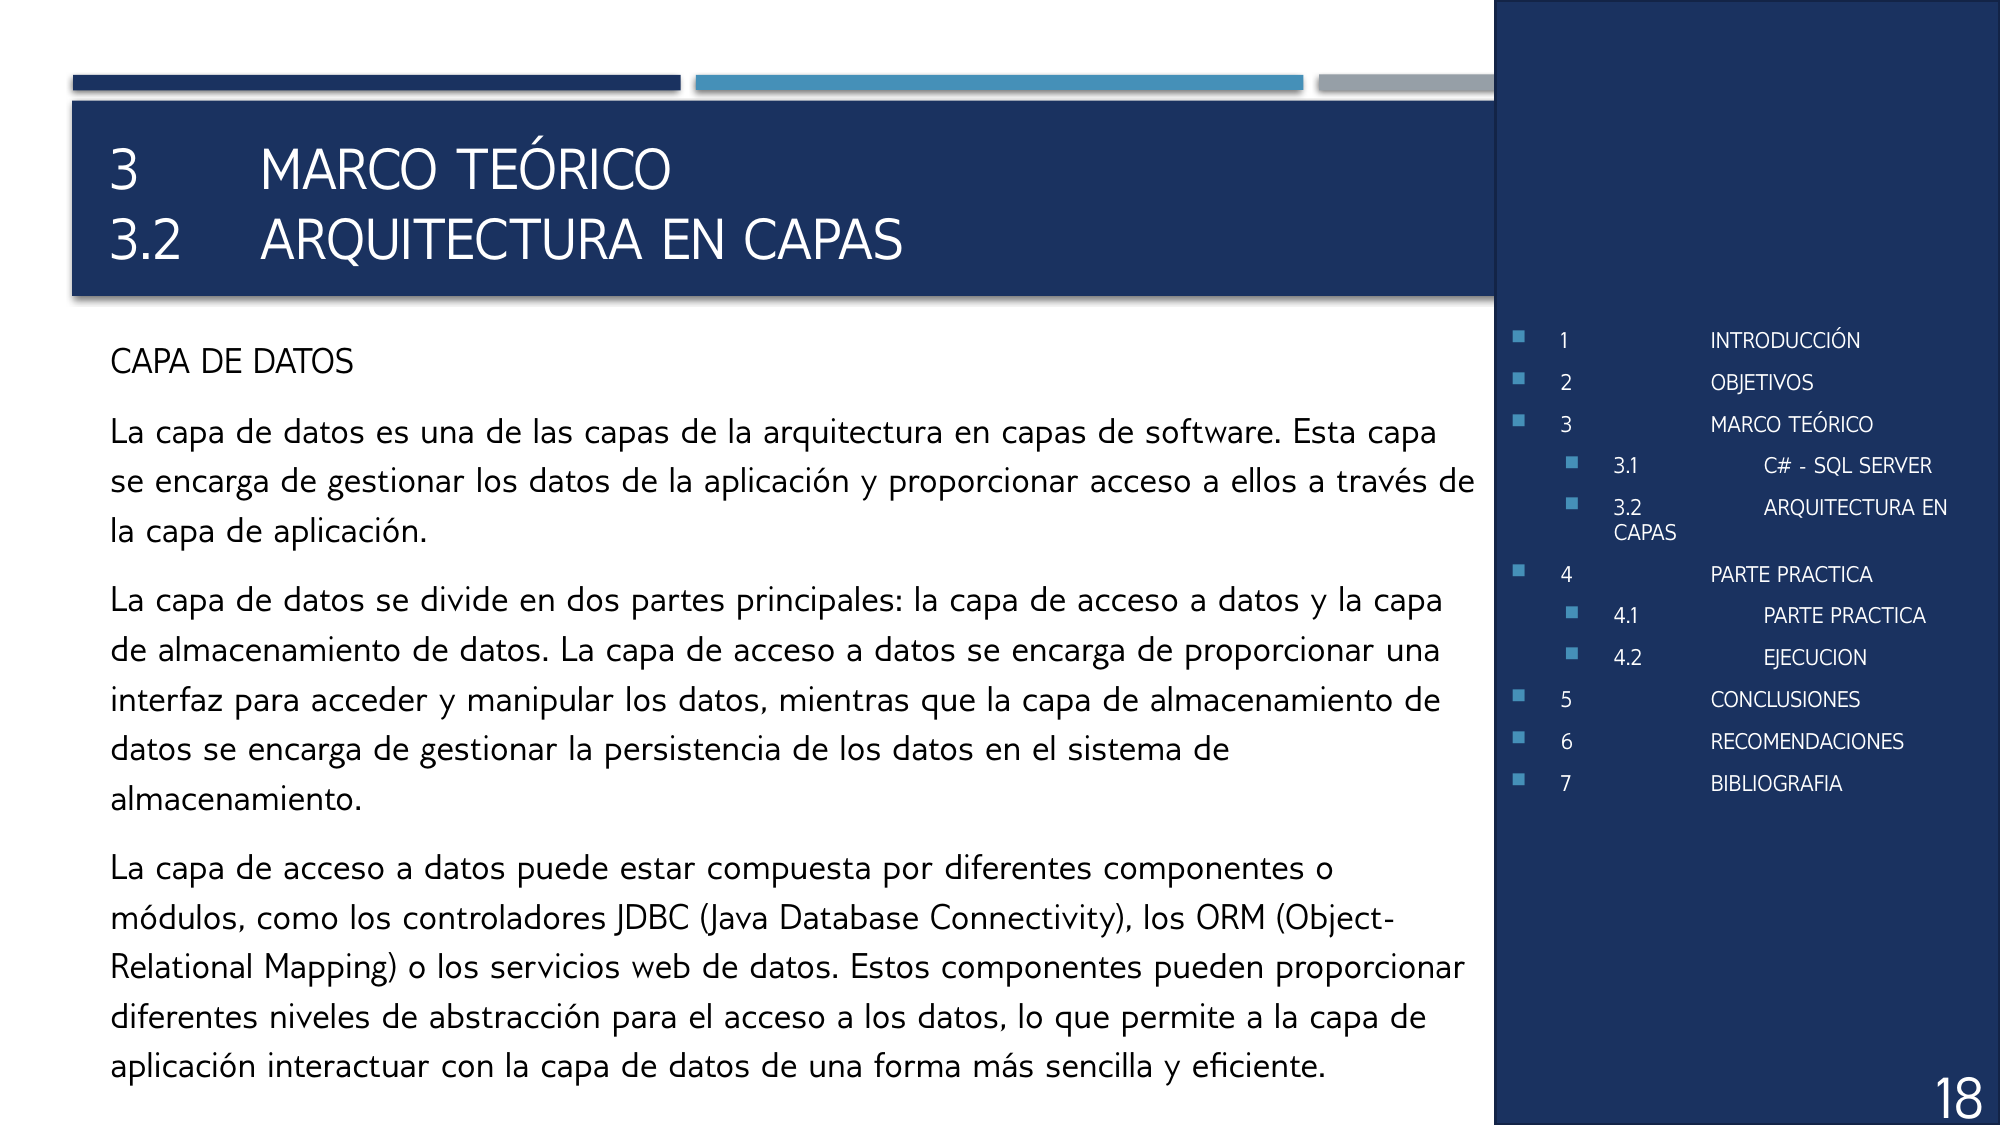

1	INTRODUCCIÓN
2	OBJETIVOS
3	MARCO TEÓRICO
3.1	C# - SQL SERVER
3.2	ARQUITECTURA EN CAPAS
4	PARTE PRACTICA
4.1	PARTE PRACTICA
4.2	EJECUCION
5	CONCLUSIONES
6	RECOMENDACIONES
7	BIBLIOGRAFIA
# 3	MARCO TEÓRICO 3.2	ARQUITECTURA EN CAPAS
CAPA DE DATOS
La capa de datos es una de las capas de la arquitectura en capas de software. Esta capa se encarga de gestionar los datos de la aplicación y proporcionar acceso a ellos a través de la capa de aplicación.
La capa de datos se divide en dos partes principales: la capa de acceso a datos y la capa de almacenamiento de datos. La capa de acceso a datos se encarga de proporcionar una interfaz para acceder y manipular los datos, mientras que la capa de almacenamiento de datos se encarga de gestionar la persistencia de los datos en el sistema de almacenamiento.
La capa de acceso a datos puede estar compuesta por diferentes componentes o módulos, como los controladores JDBC (Java Database Connectivity), los ORM (Object-Relational Mapping) o los servicios web de datos. Estos componentes pueden proporcionar diferentes niveles de abstracción para el acceso a los datos, lo que permite a la capa de aplicación interactuar con la capa de datos de una forma más sencilla y eficiente.
18